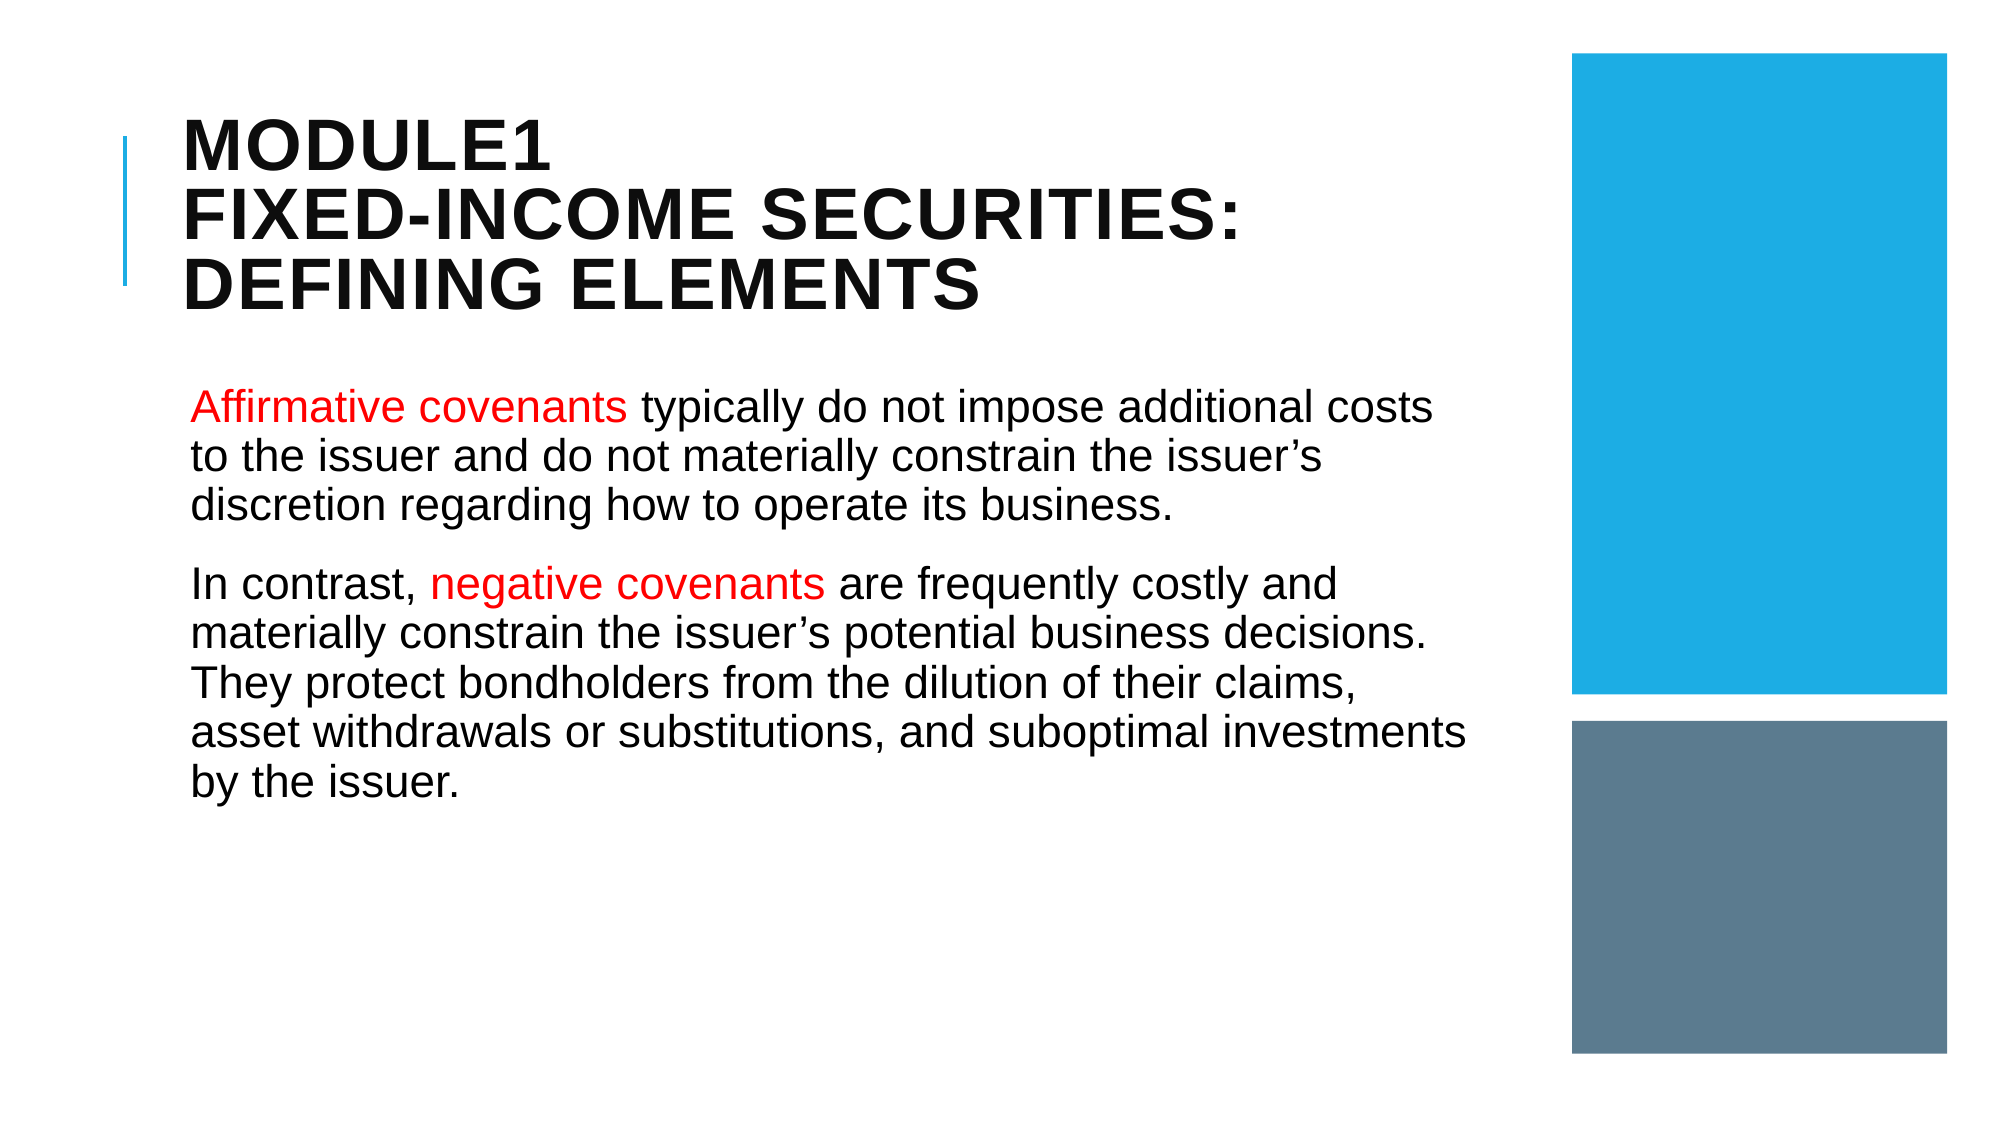

# Module1 Fixed-Income Securities: Defining Elements
Affirmative covenants typically do not impose additional costs to the issuer and do not materially constrain the issuer’s discretion regarding how to operate its business.
In contrast, negative covenants are frequently costly and materially constrain the issuer’s potential business decisions. They protect bondholders from the dilution of their claims, asset withdrawals or substitutions, and suboptimal investments by the issuer.